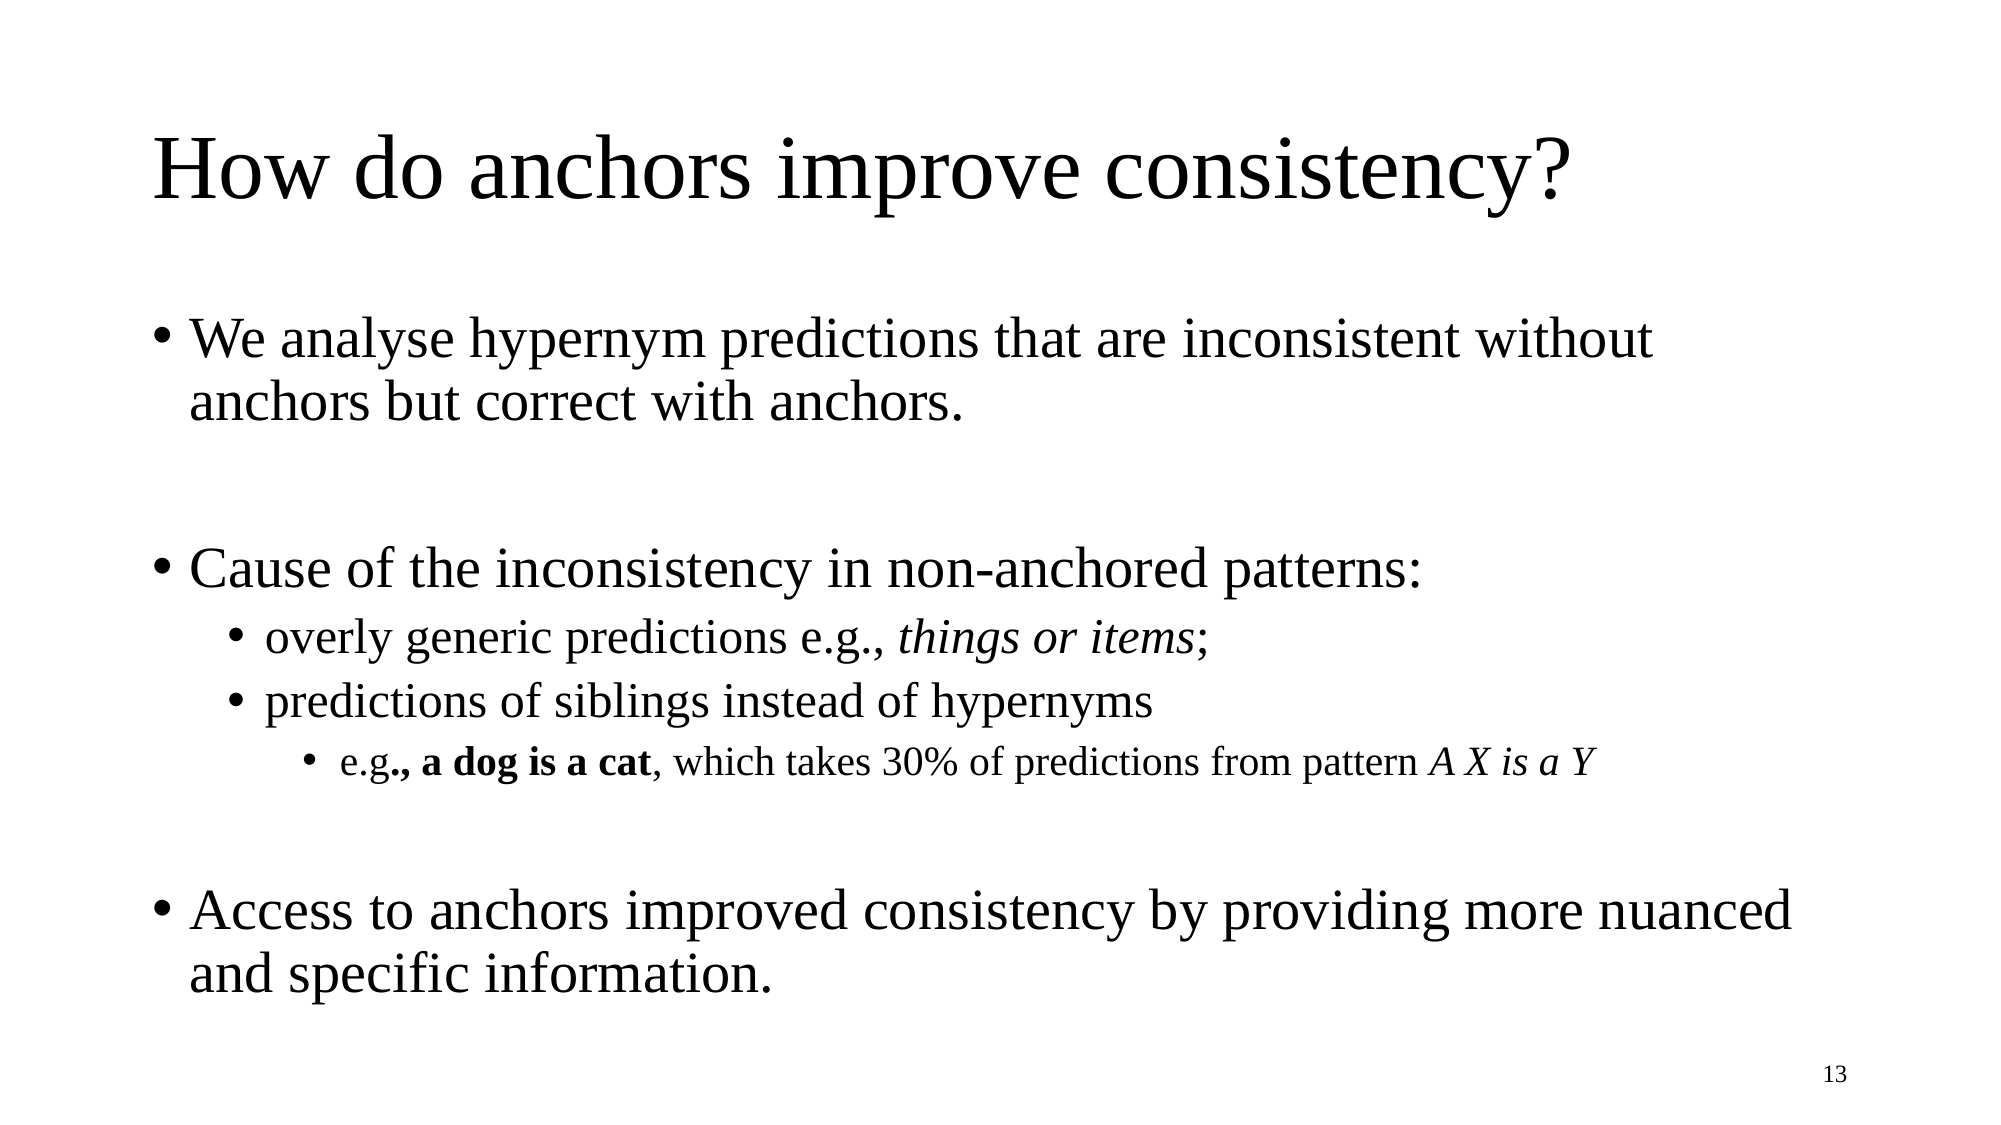

# How do anchors improve consistency?
We analyse hypernym predictions that are inconsistent without anchors but correct with anchors.

Cause of the inconsistency in non-anchored patterns:
overly generic predictions e.g., things or items;
predictions of siblings instead of hypernyms
e.g., a dog is a cat, which takes 30% of predictions from pattern A X is a Y

Access to anchors improved consistency by providing more nuanced and specific information.
13